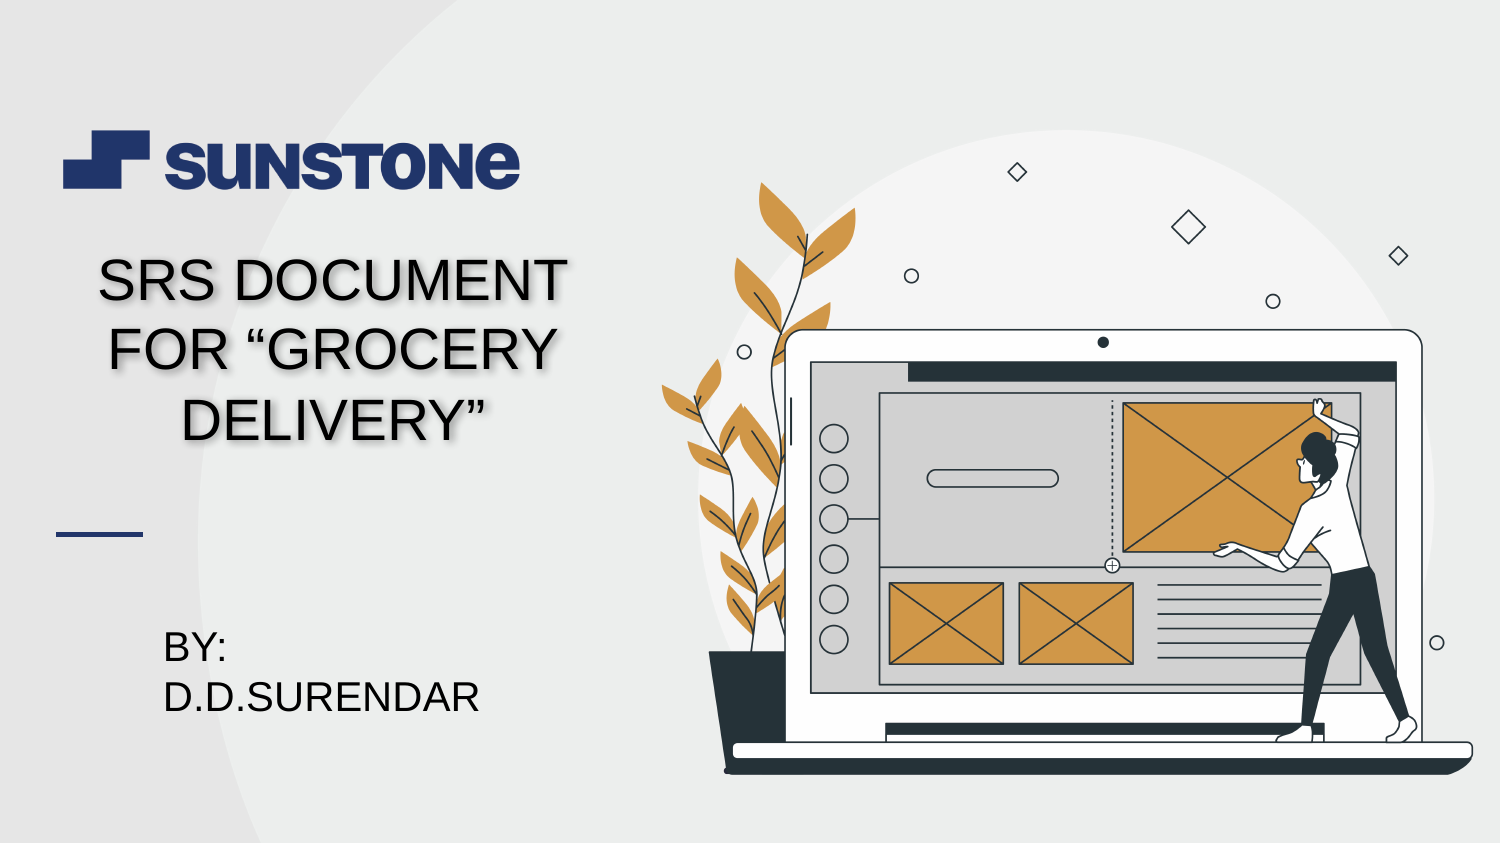

SRS DOCUMENT
FOR “GROCERY DELIVERY”

BY:
D.D.SURENDAR